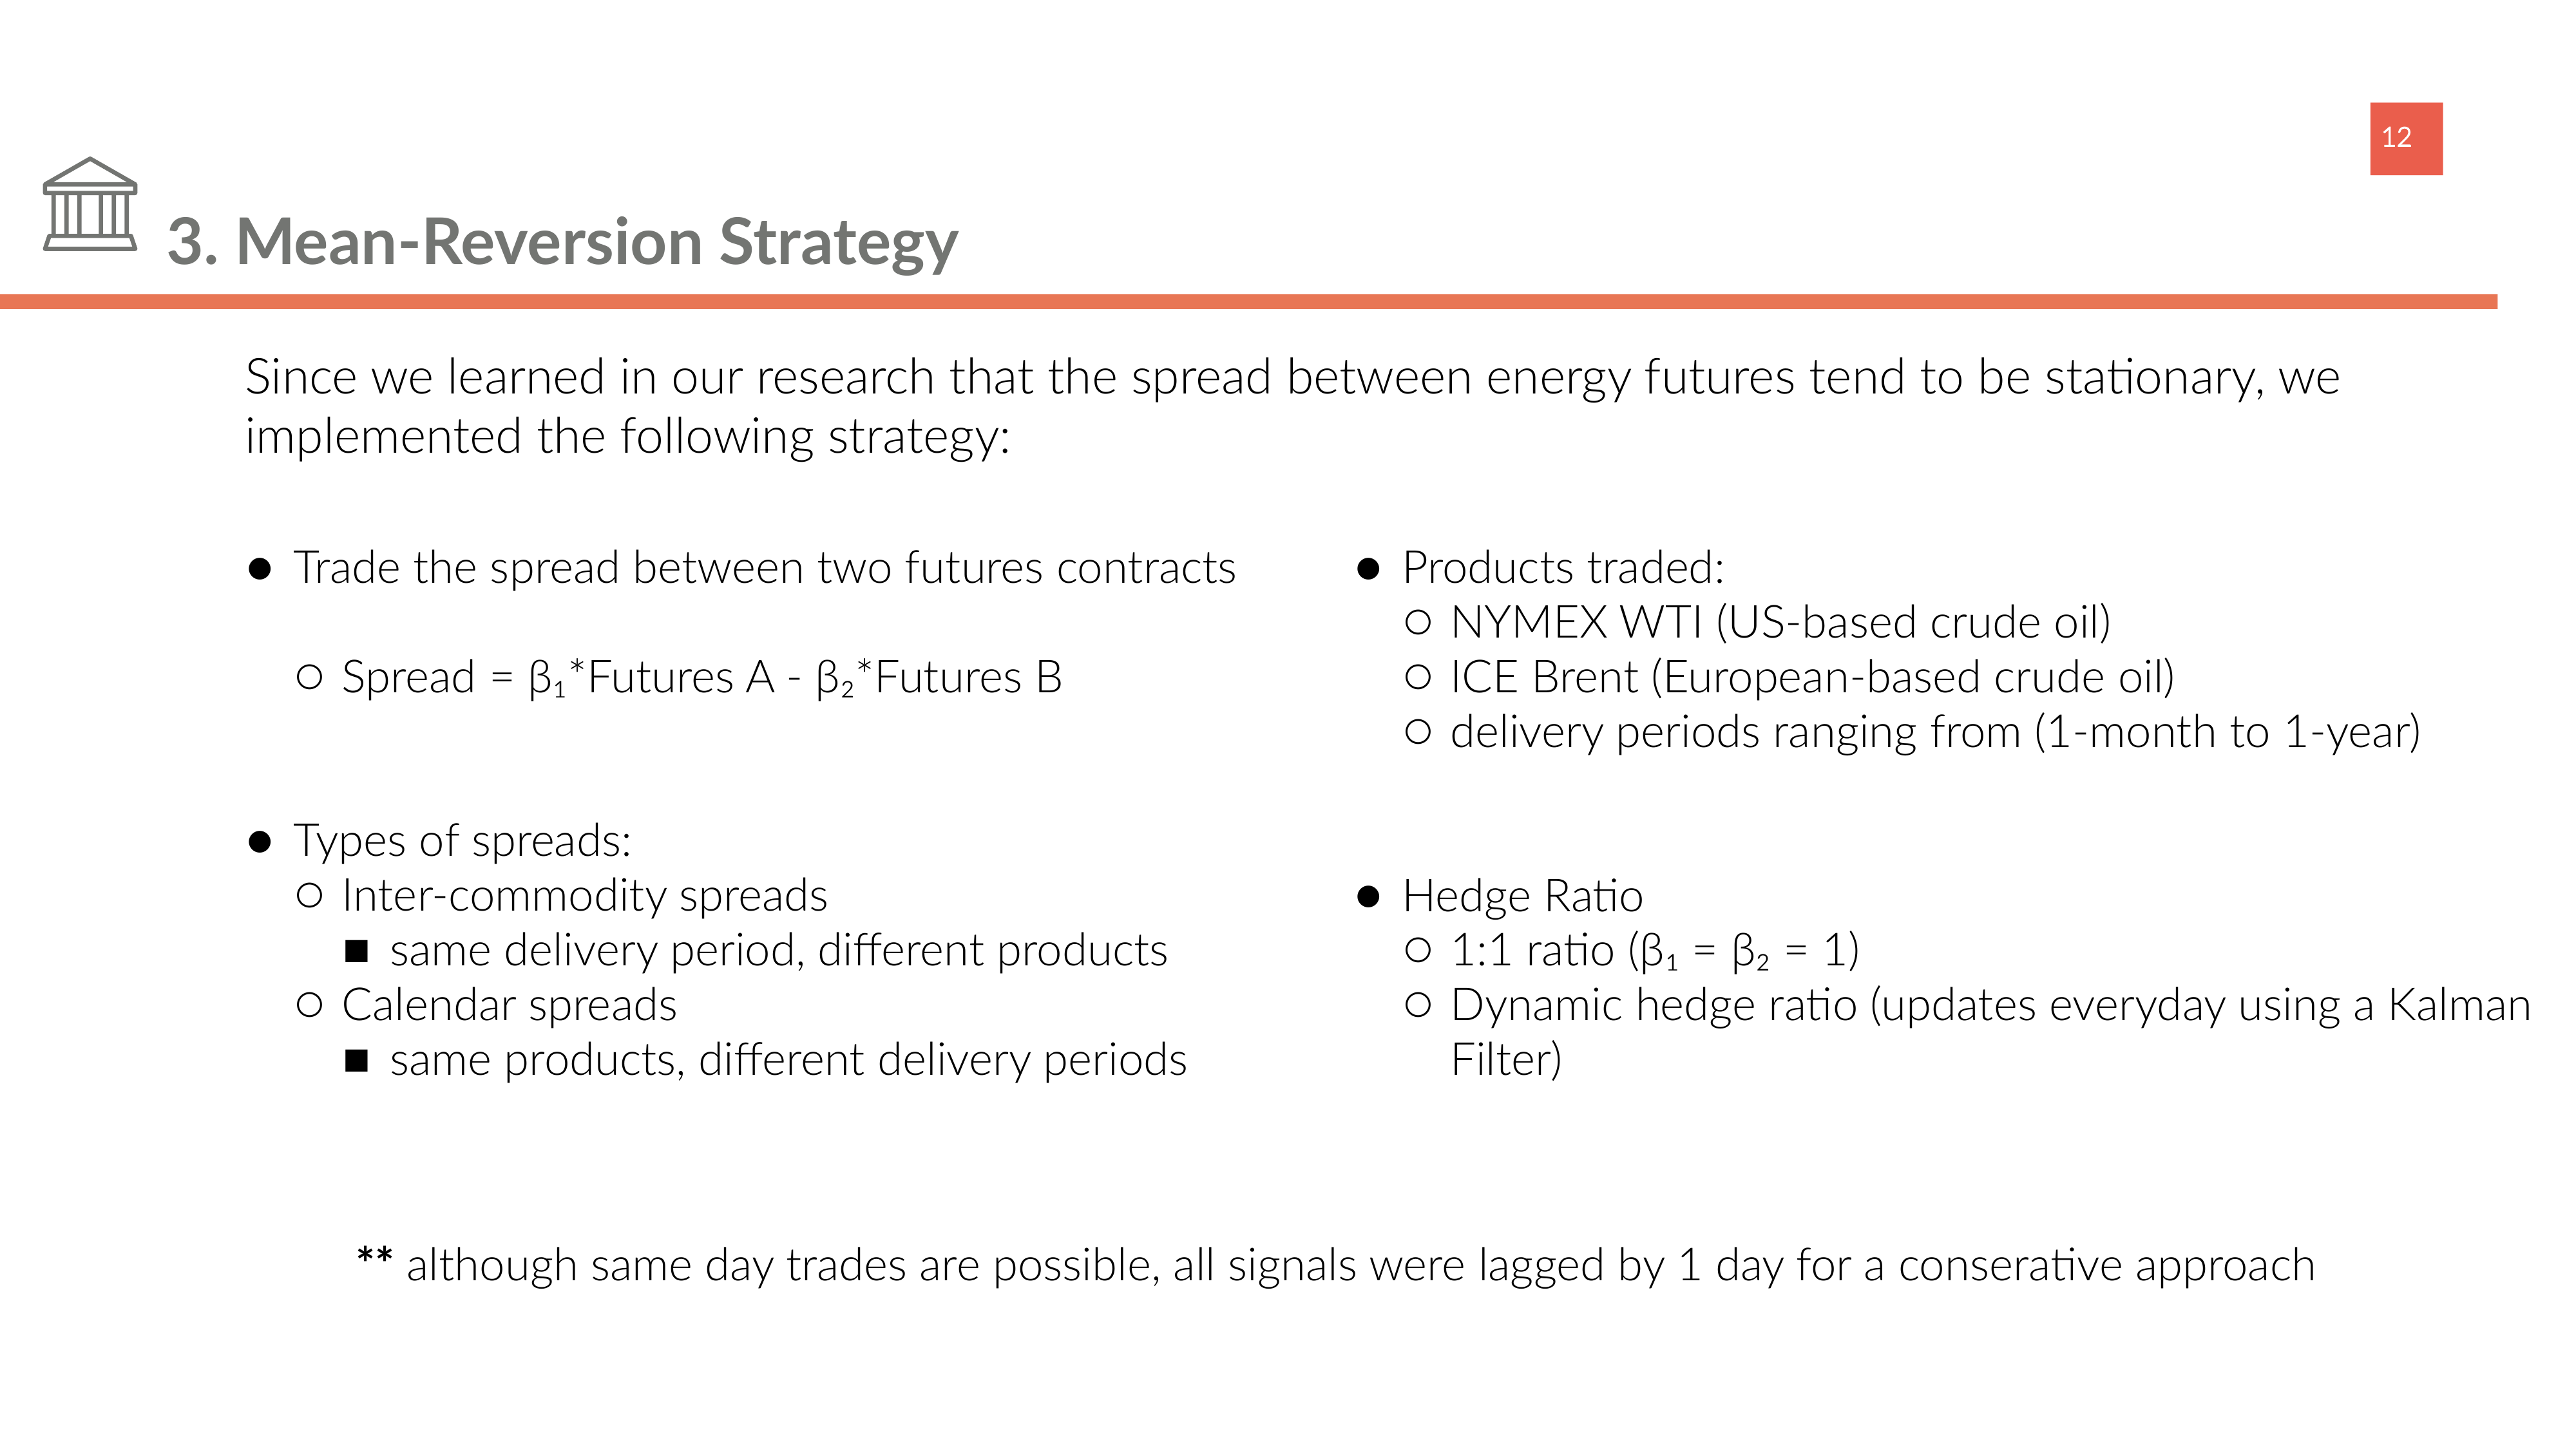

3. Mean-Reversion Strategy

Since we learned in our research that the spread between energy futures tend to be stationary, we implemented the following strategy:
Trade the spread between two futures contracts
Spread = β₁*Futures A - β₂*Futures B

Types of spreads:
Inter-commodity spreads
same delivery period, different products
Calendar spreads
same products, different delivery periods

Products traded:
NYMEX WTI (US-based crude oil)
ICE Brent (European-based crude oil)
delivery periods ranging from (1-month to 1-year)

Hedge Ratio
1:1 ratio (β₁ = β₂ = 1)
Dynamic hedge ratio (updates everyday using a Kalman Filter)

** although same day trades are possible, all signals were lagged by 1 day for a conserative approach